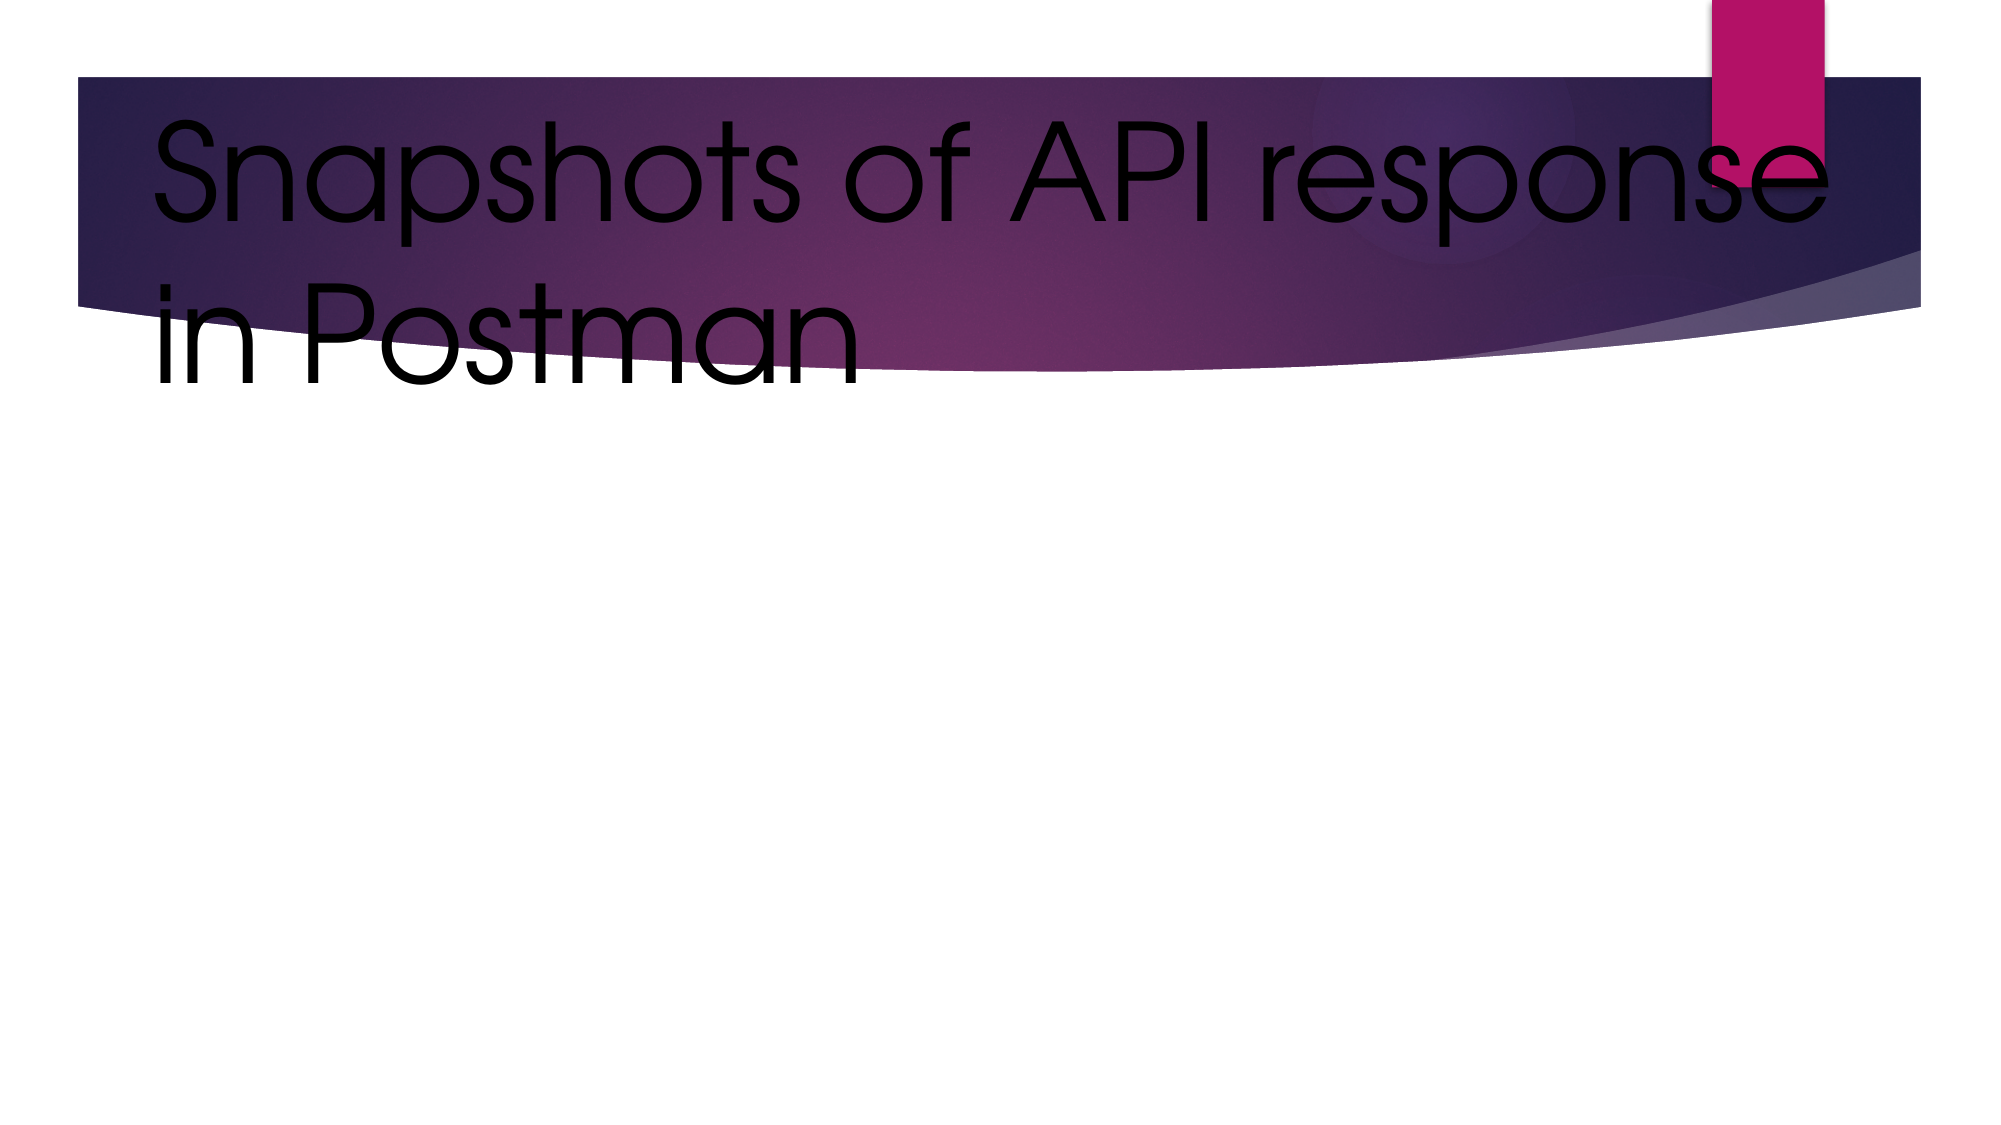

# Snapshots of API response in Postman